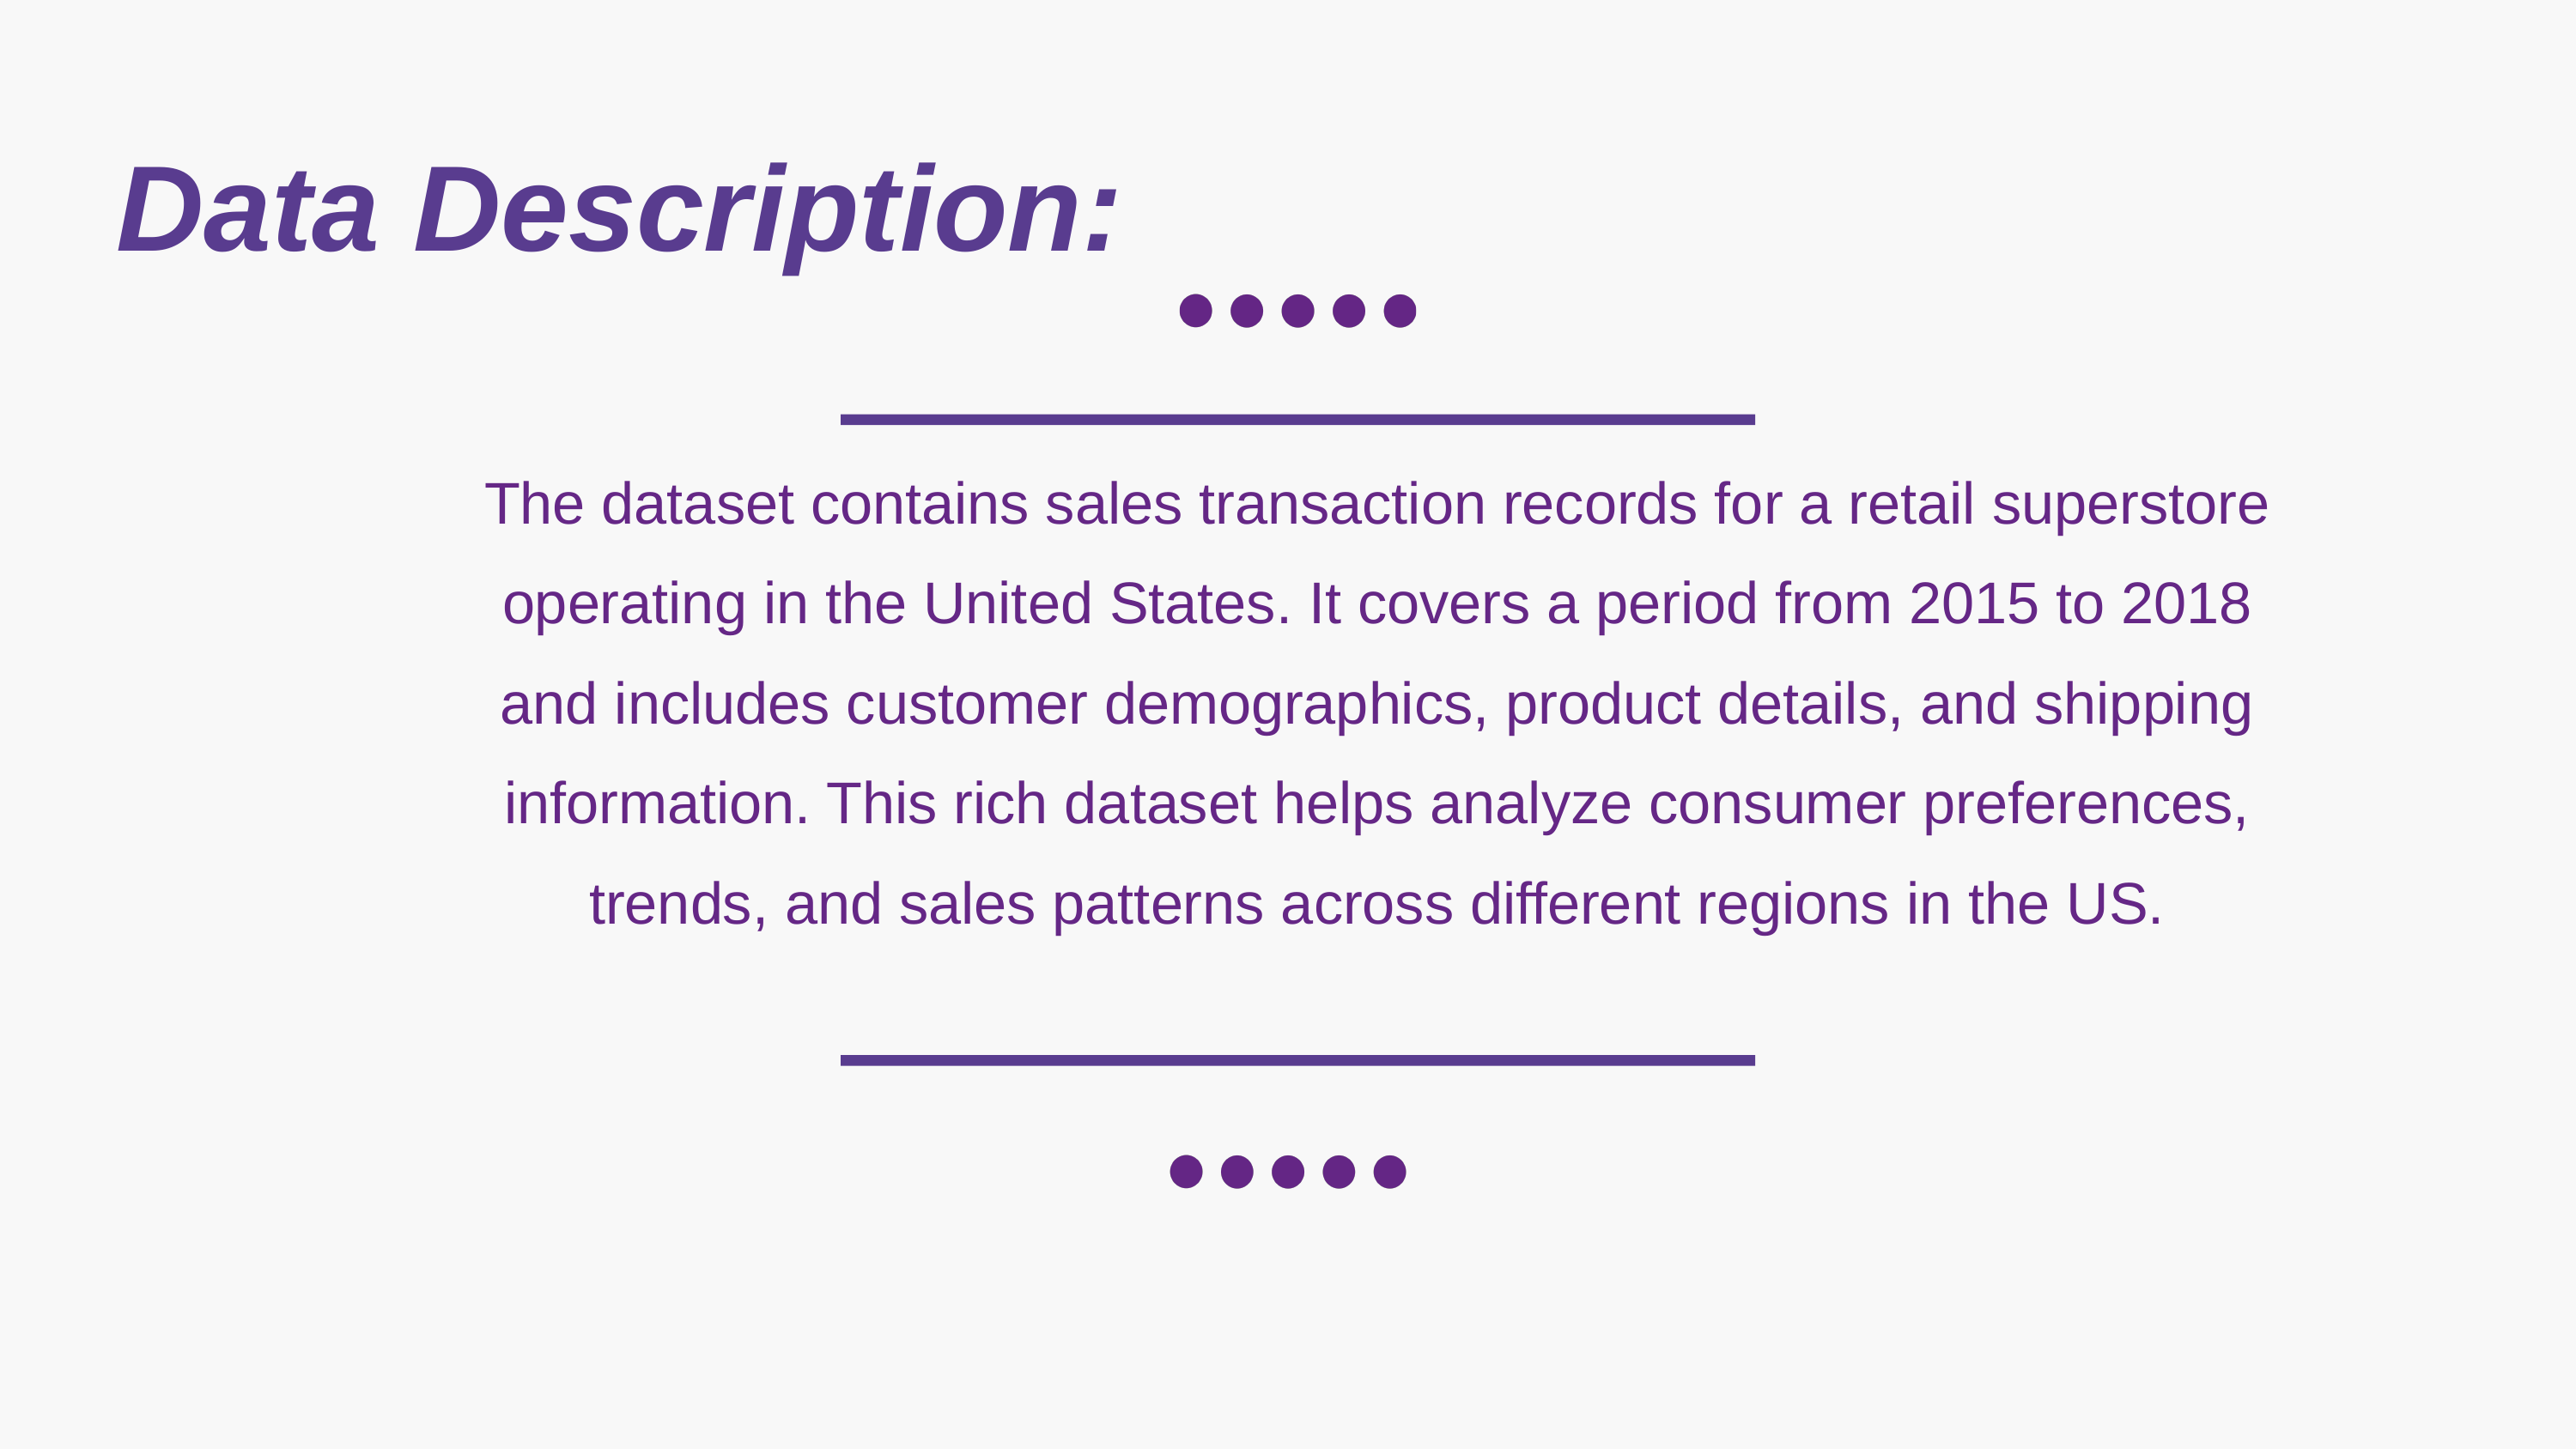

Data Description:

The dataset contains sales transaction records for a retail superstore operating in the United States. It covers a period from 2015 to 2018 and includes customer demographics, product details, and shipping information. This rich dataset helps analyze consumer preferences, trends, and sales patterns across different regions in the US.